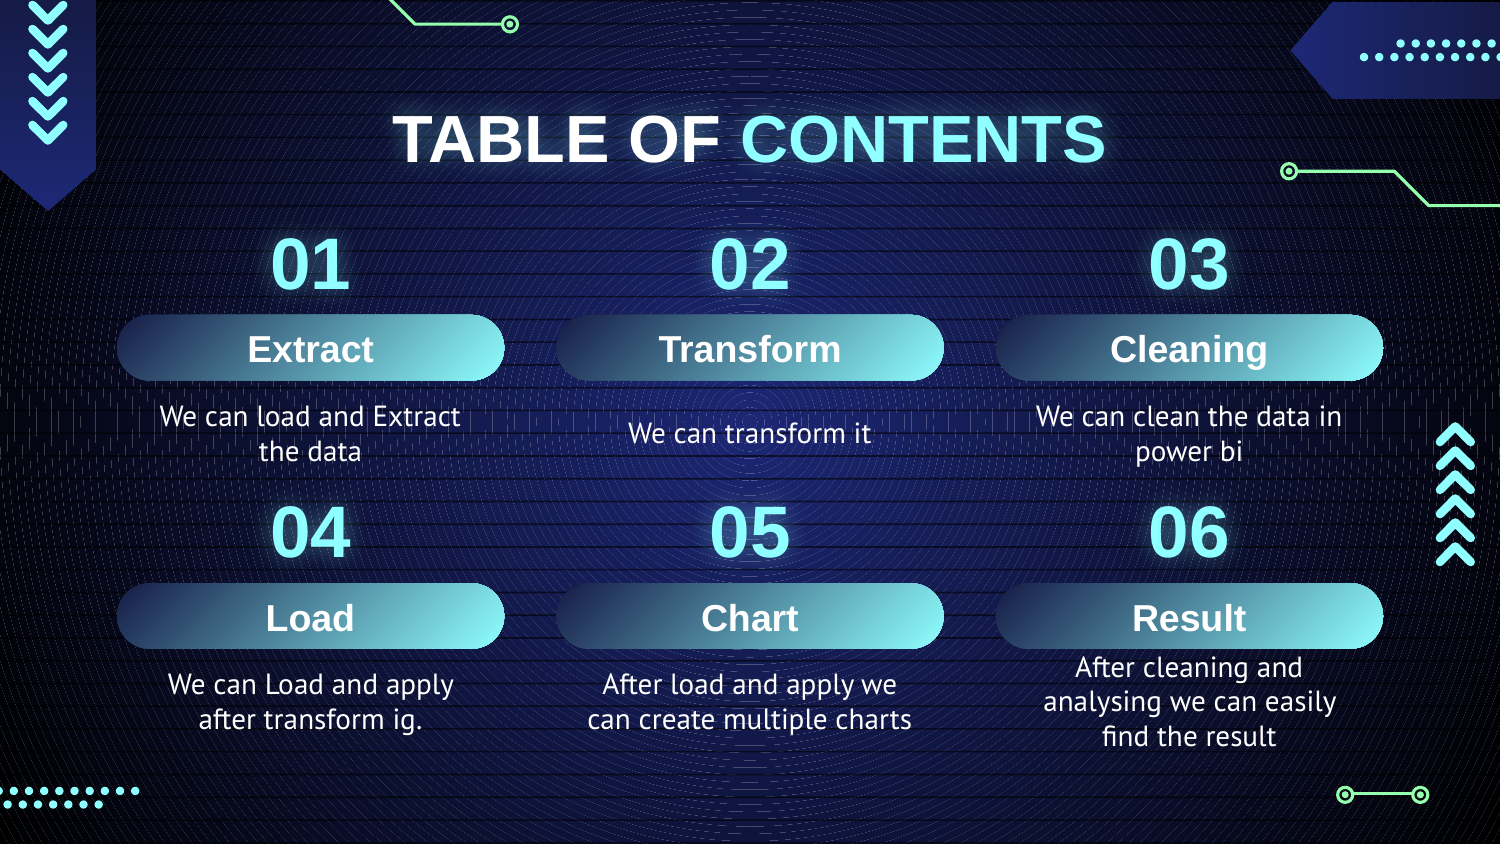

# TABLE OF CONTENTS

01
02
03

Extract
Transform
Cleaning
We can load and Extract the data
We can transform it
We can clean the data in power bi
04
05
06

Load
Chart
Result
We can Load and apply after transform ig.
After load and apply we can create multiple charts
After cleaning and analysing we can easily find the result